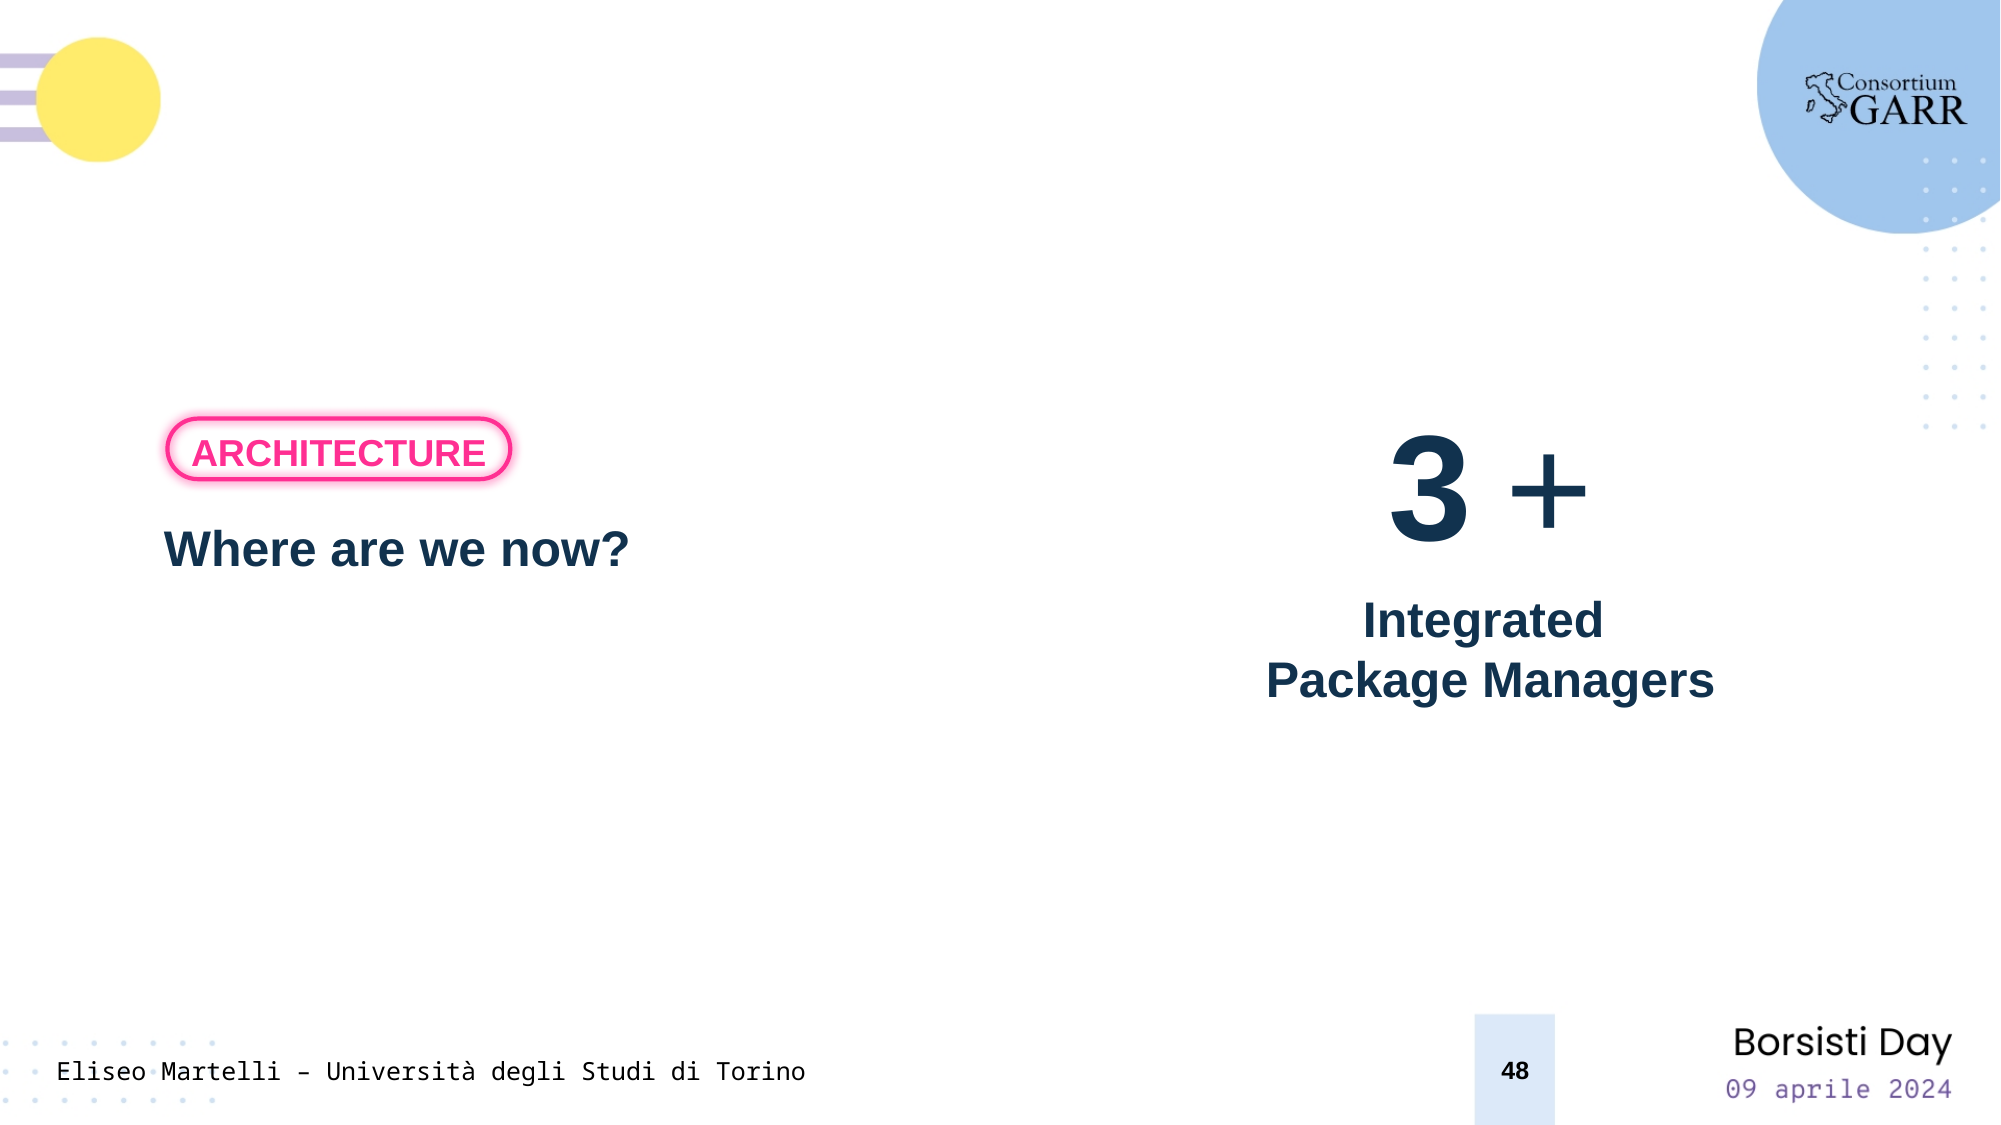

3
+

ARCHITECTURE
Where are we now?
Integrated
Package Managers
48
Eliseo Martelli – Università degli Studi di Torino